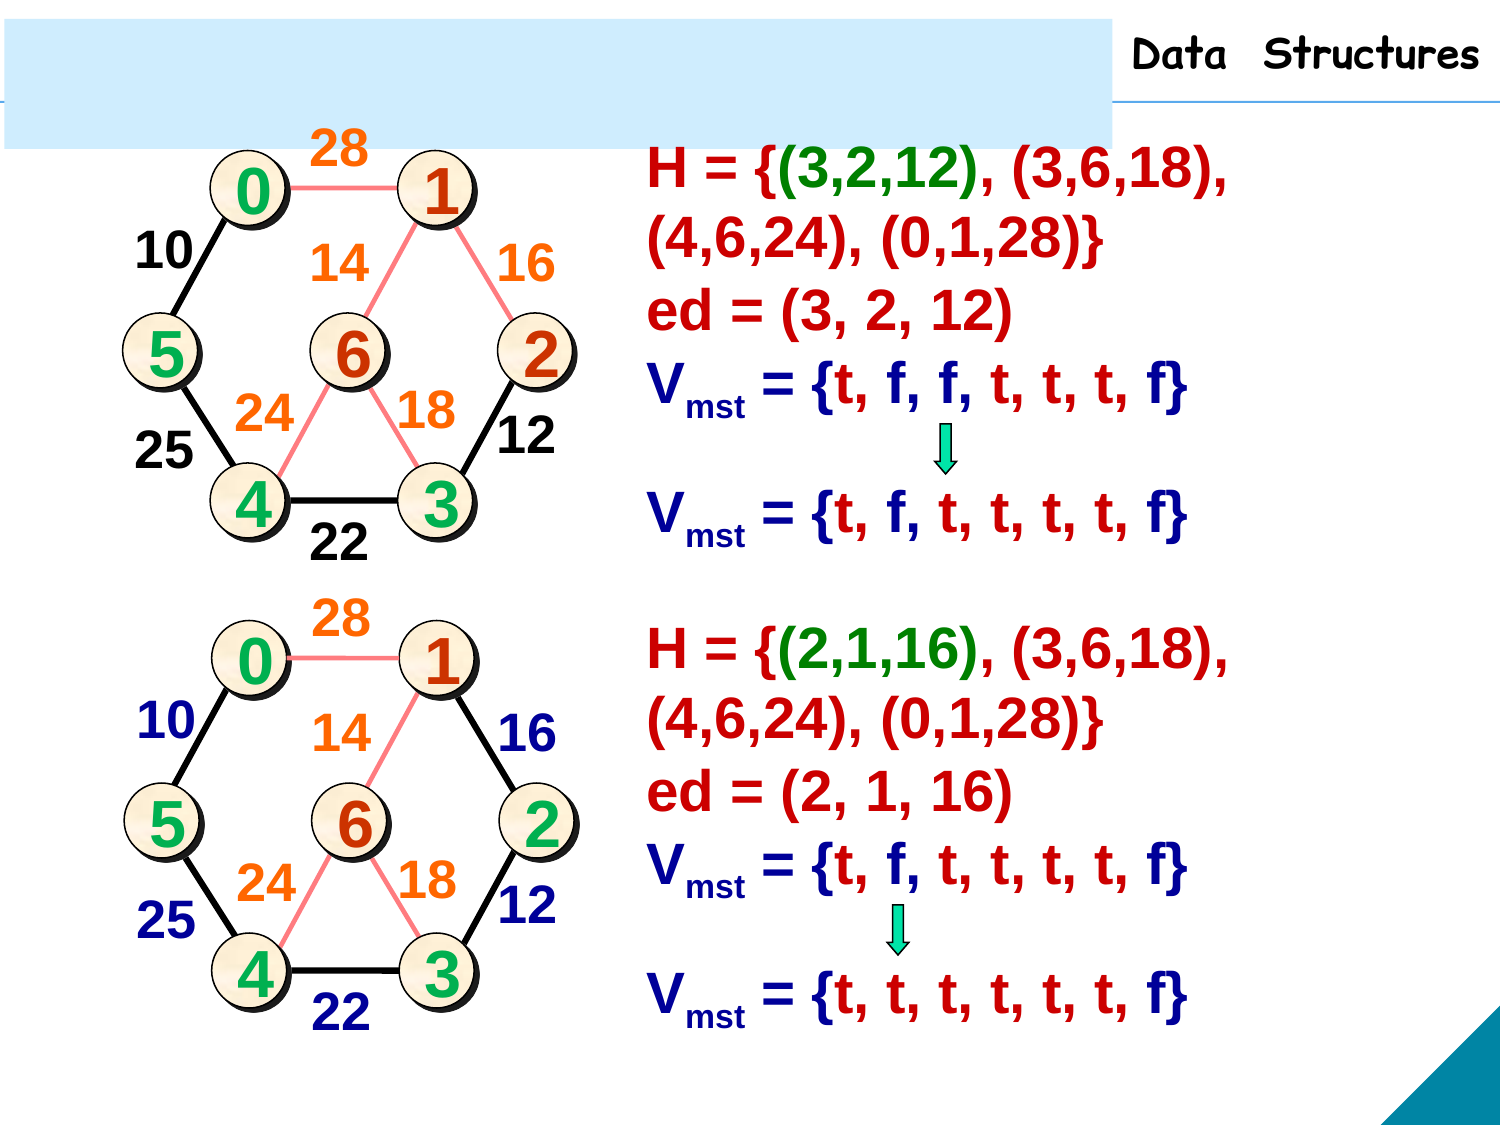

28
0
1

10

14
16
5
6
2

18
24
12
25
4
3
22

H = {(3,2,12), (3,6,18),       (4,6,24), (0,1,28)}
ed = (3, 2, 12)
Vmst = {t, f, f, t, t, t, f}

Vmst = {t, f, t, t, t, t, f}

28
0
1

10

14
16
5
6
2

18
24
12
25
4
3
22

H = {(2,1,16), (3,6,18), (4,6,24), (0,1,28)}
ed = (2, 1, 16)
Vmst = {t, f, t, t, t, t, f}

Vmst = {t, t, t, t, t, t, f}